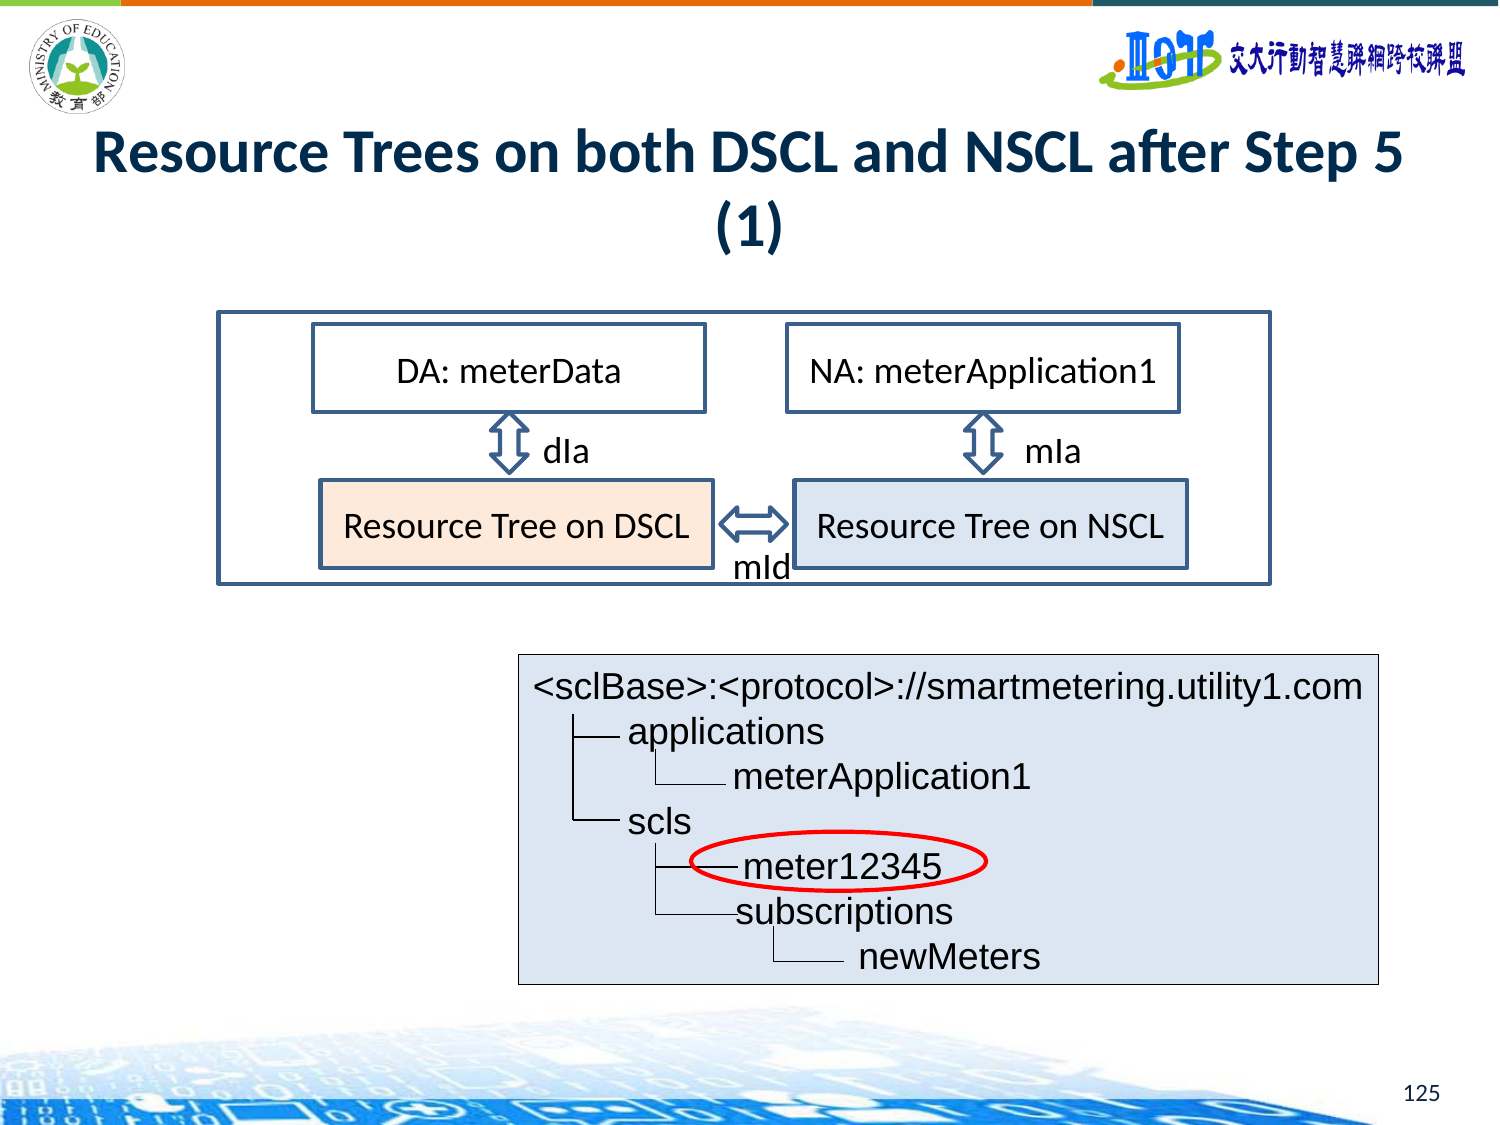

125
# Resource Trees on both DSCL and NSCL after Step 5 (1)

DA: meterData
NA: meterApplication1

dIa
mIa
Resource Tree on DSCL
Resource Tree on NSCL

mId
<sclBase>:<protocol>://smartmetering.utility1.com
         applications
                   meterApplication1
         scls
                    meter12345
	     subscriptions
                               newMeters